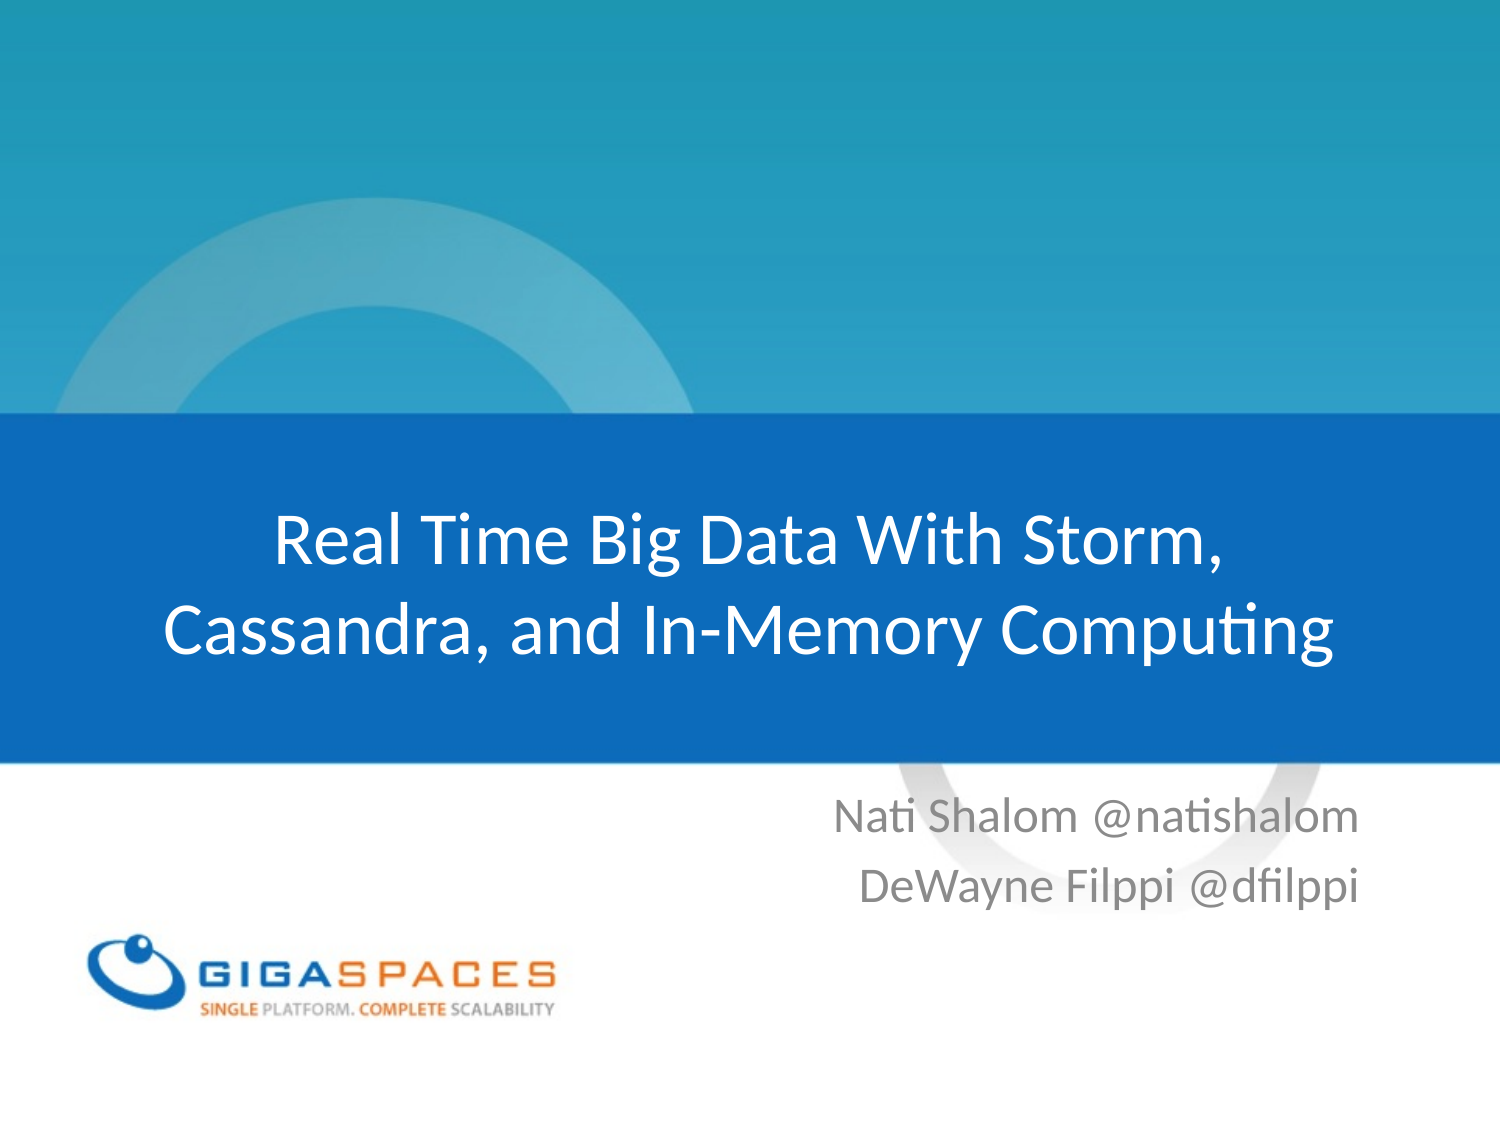

# Real Time Big Data With Storm, Cassandra, and In-Memory Computing
Nati Shalom @natishalom
DeWayne Filppi @dfilppi